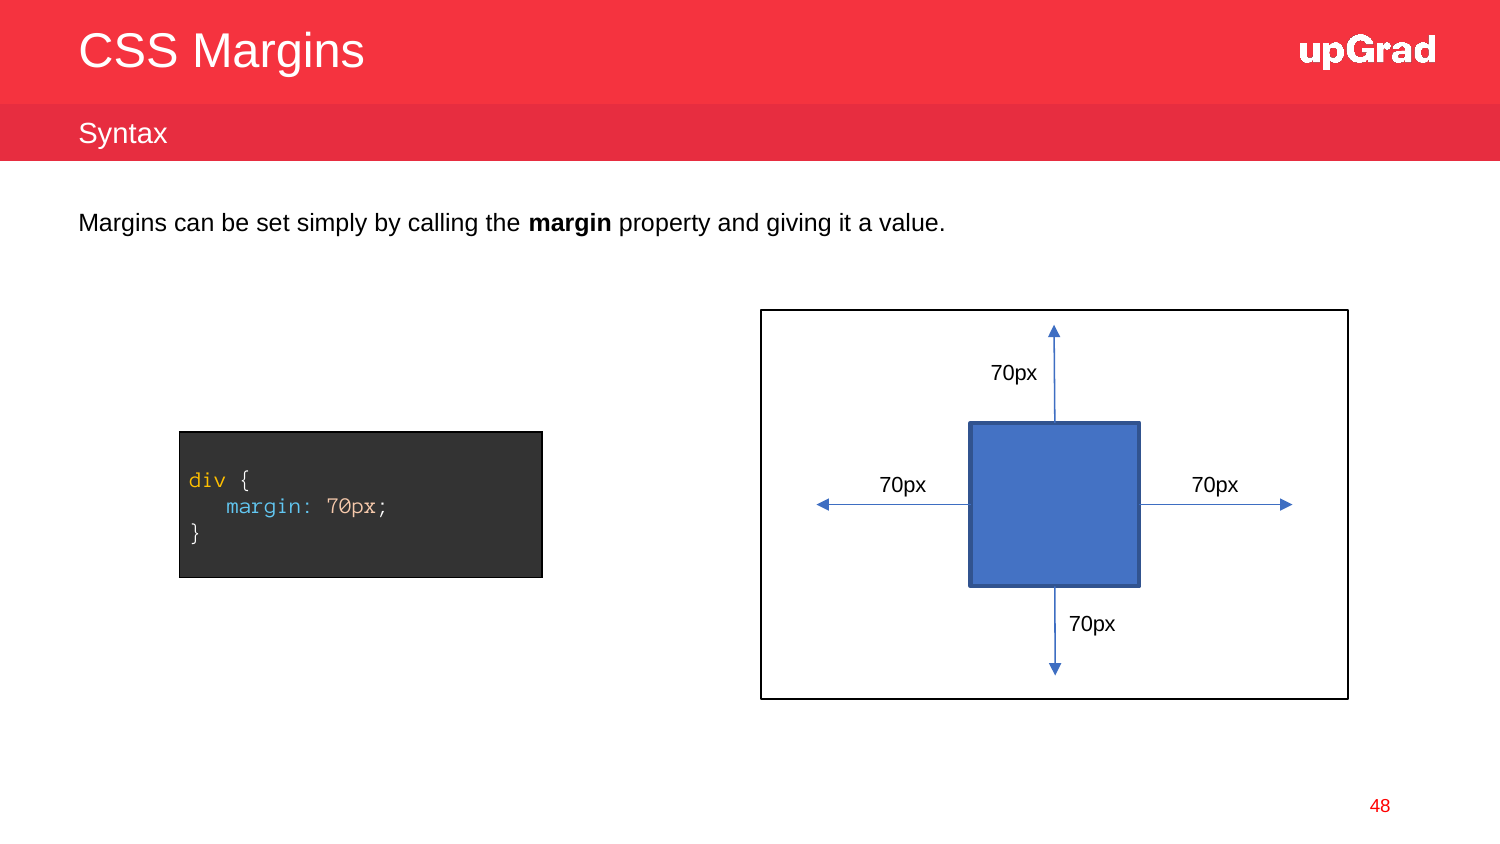

CSS Margins

Syntax
Margins can be set simply by calling the margin property and giving it a value.

70px

| div { margin: 70px; } |
| --- |
70px
70px
70px
48